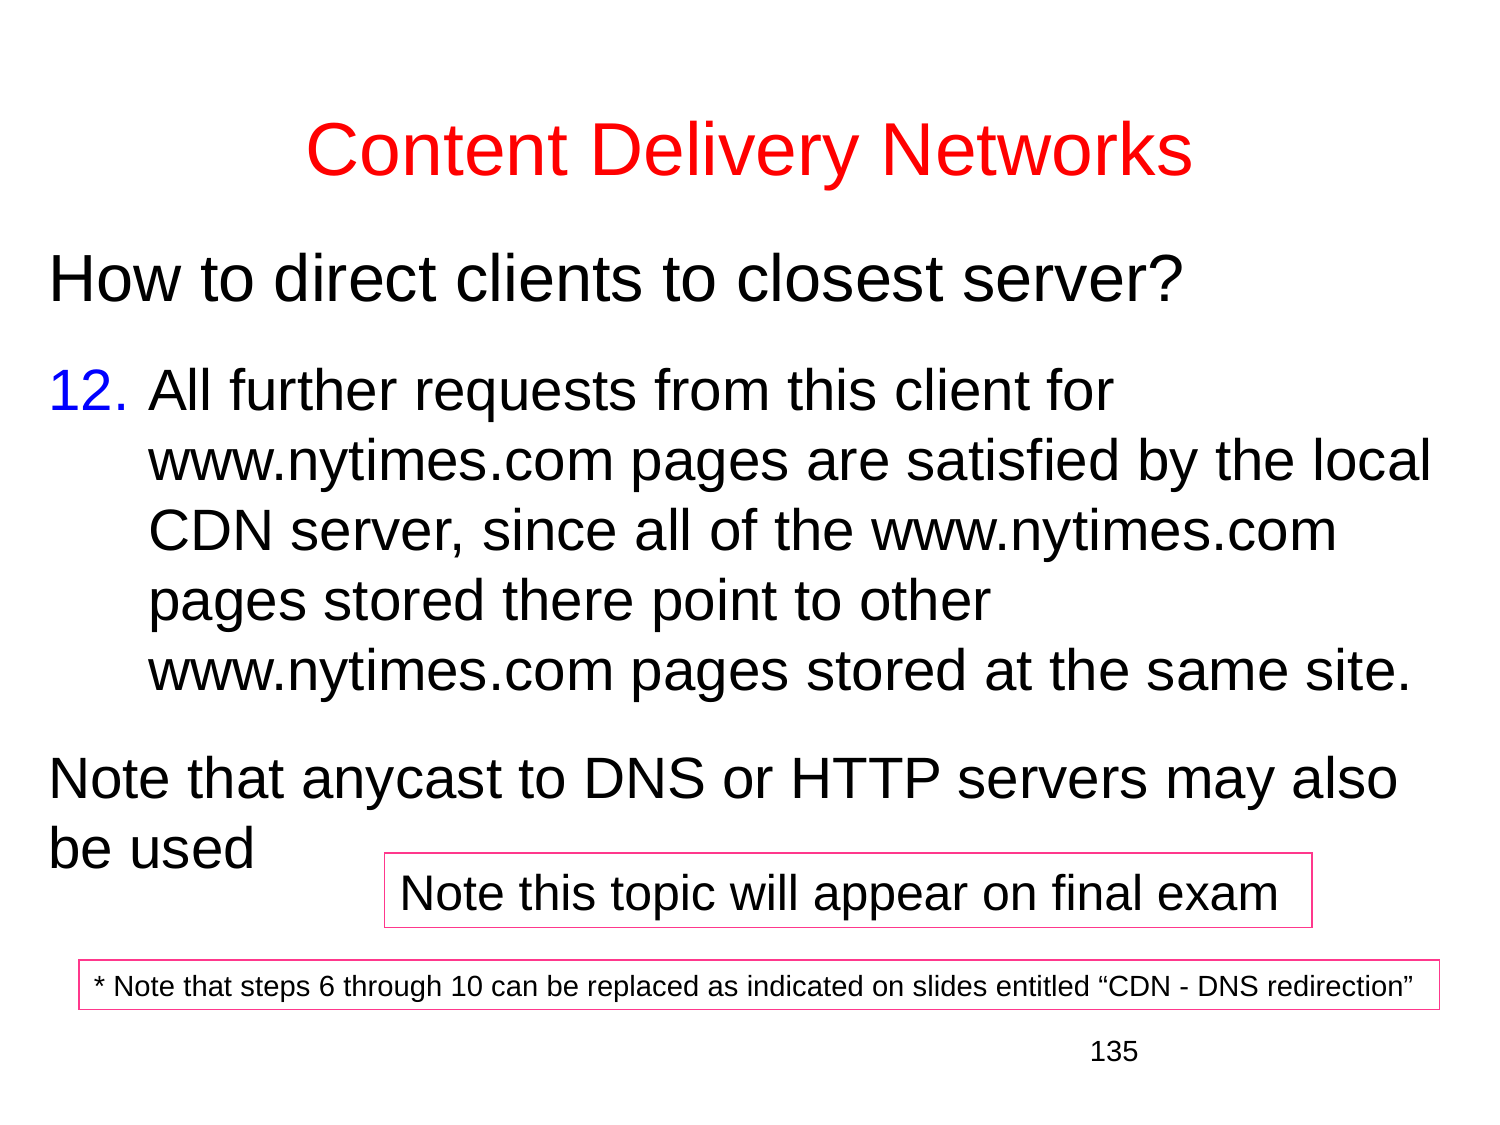

# Content Delivery Networks
How to direct clients to closest server?
All further requests from this client for www.nytimes.com pages are satisfied by the local CDN server, since all of the www.nytimes.com pages stored there point to other www.nytimes.com pages stored at the same site.
Note that anycast to DNS or HTTP servers may also be used
Note this topic will appear on final exam
* Note that steps 6 through 10 can be replaced as indicated on slides entitled “CDN - DNS redirection”
135